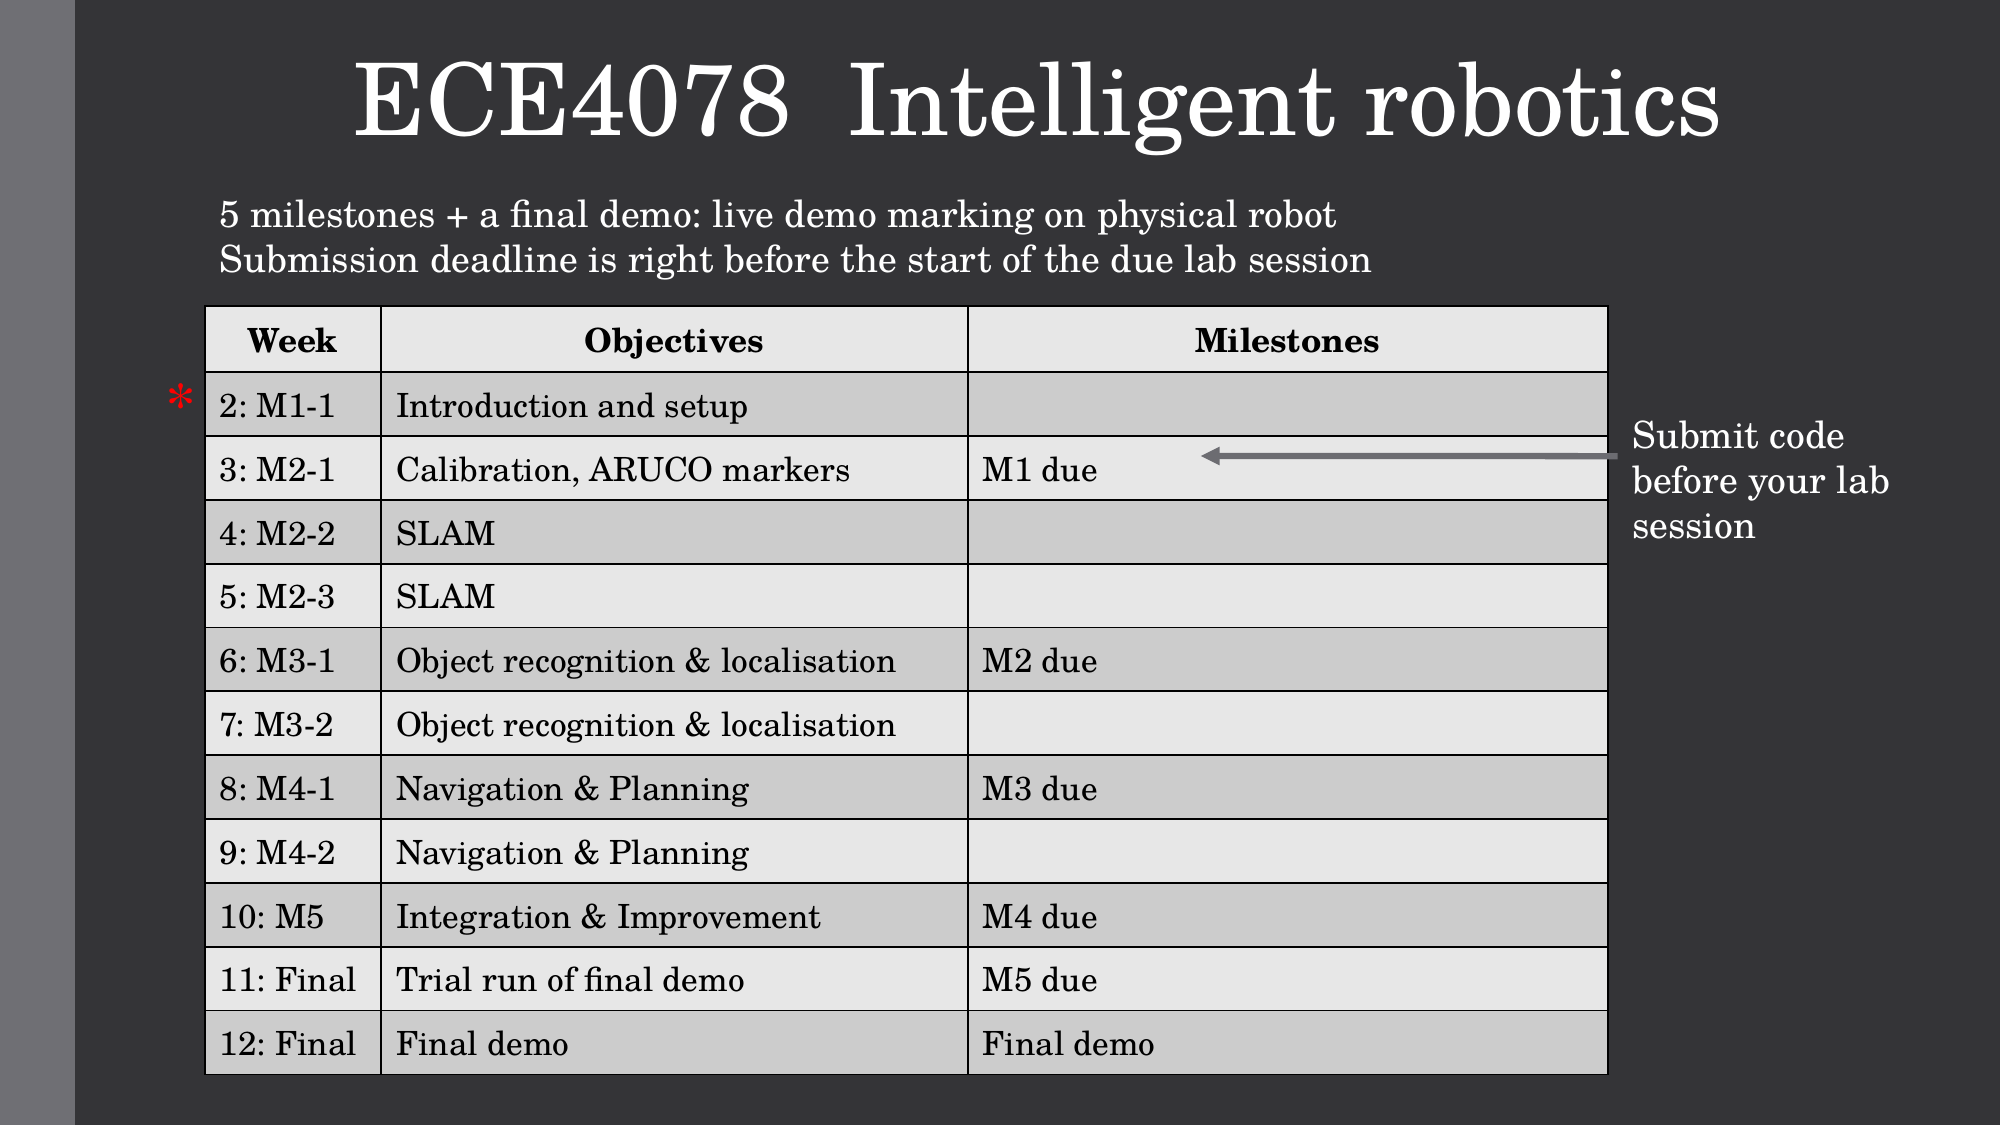

ECE4078  Intelligent robotics
5 milestones + a final demo: live demo marking on physical robot
Submission deadline is right before the start of the due lab session
| Week | Objectives | Milestones |
| --- | --- | --- |
| 2: M1-1 | Introduction and setup |  |
| 3: M2-1 | Calibration, ARUCO markers | M1 due |
| 4: M2-2 | SLAM |  |
| 5: M2-3 | SLAM |  |
| 6: M3-1 | Object recognition & localisation | M2 due |
| 7: M3-2 | Object recognition & localisation |  |
| 8: M4-1 | Navigation & Planning | M3 due |
| 9: M4-2 | Navigation & Planning |  |
| 10: M5 | Integration & Improvement | M4 due |
| 11: Final | Trial run of final demo | M5 due |
| 12: Final | Final demo | Final demo |
*
Submit code
before your lab
session